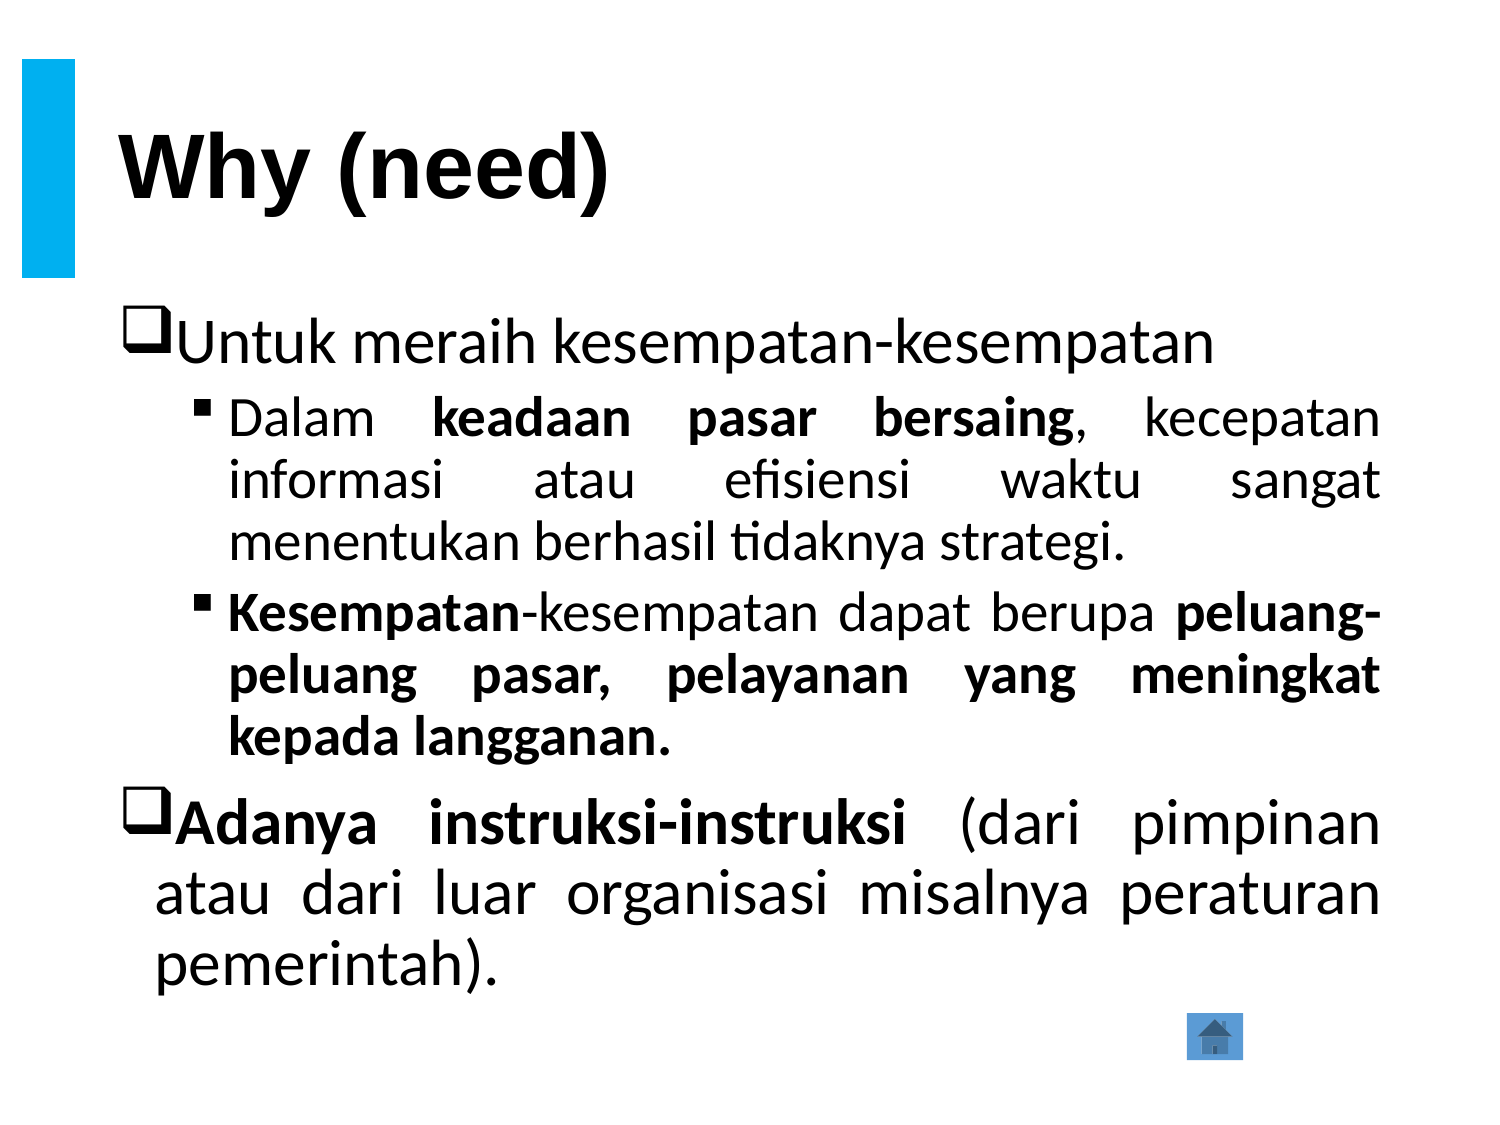

# Why (need)
Untuk meraih kesempatan-kesempatan
Dalam keadaan pasar bersaing, kecepatan informasi atau efisiensi waktu sangat menentukan berhasil tidaknya strategi.
Kesempatan-kesempatan dapat berupa peluang-peluang pasar, pelayanan yang meningkat kepada langganan.
Adanya instruksi-instruksi (dari pimpinan atau dari luar organisasi misalnya peraturan pemerintah).